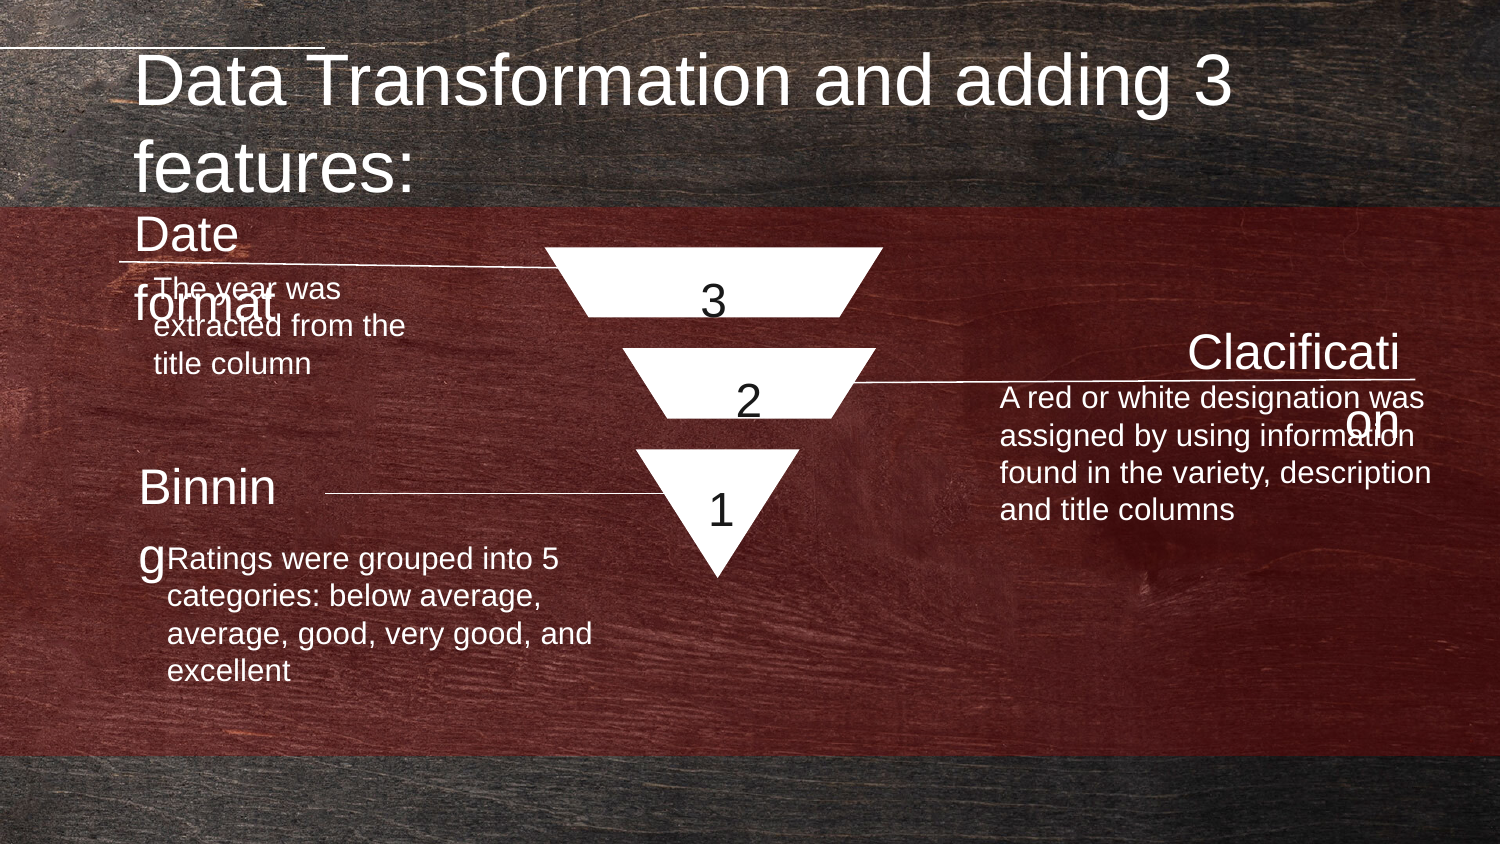

# Data Transformation and adding 3 features:
Date format

The year was extracted from the title column
3
Clacification
2
A red or white designation was assigned by using information found in the variety, description and title columns
1
Binning
Ratings were grouped into 5 categories: below average, average, good, very good, and excellent